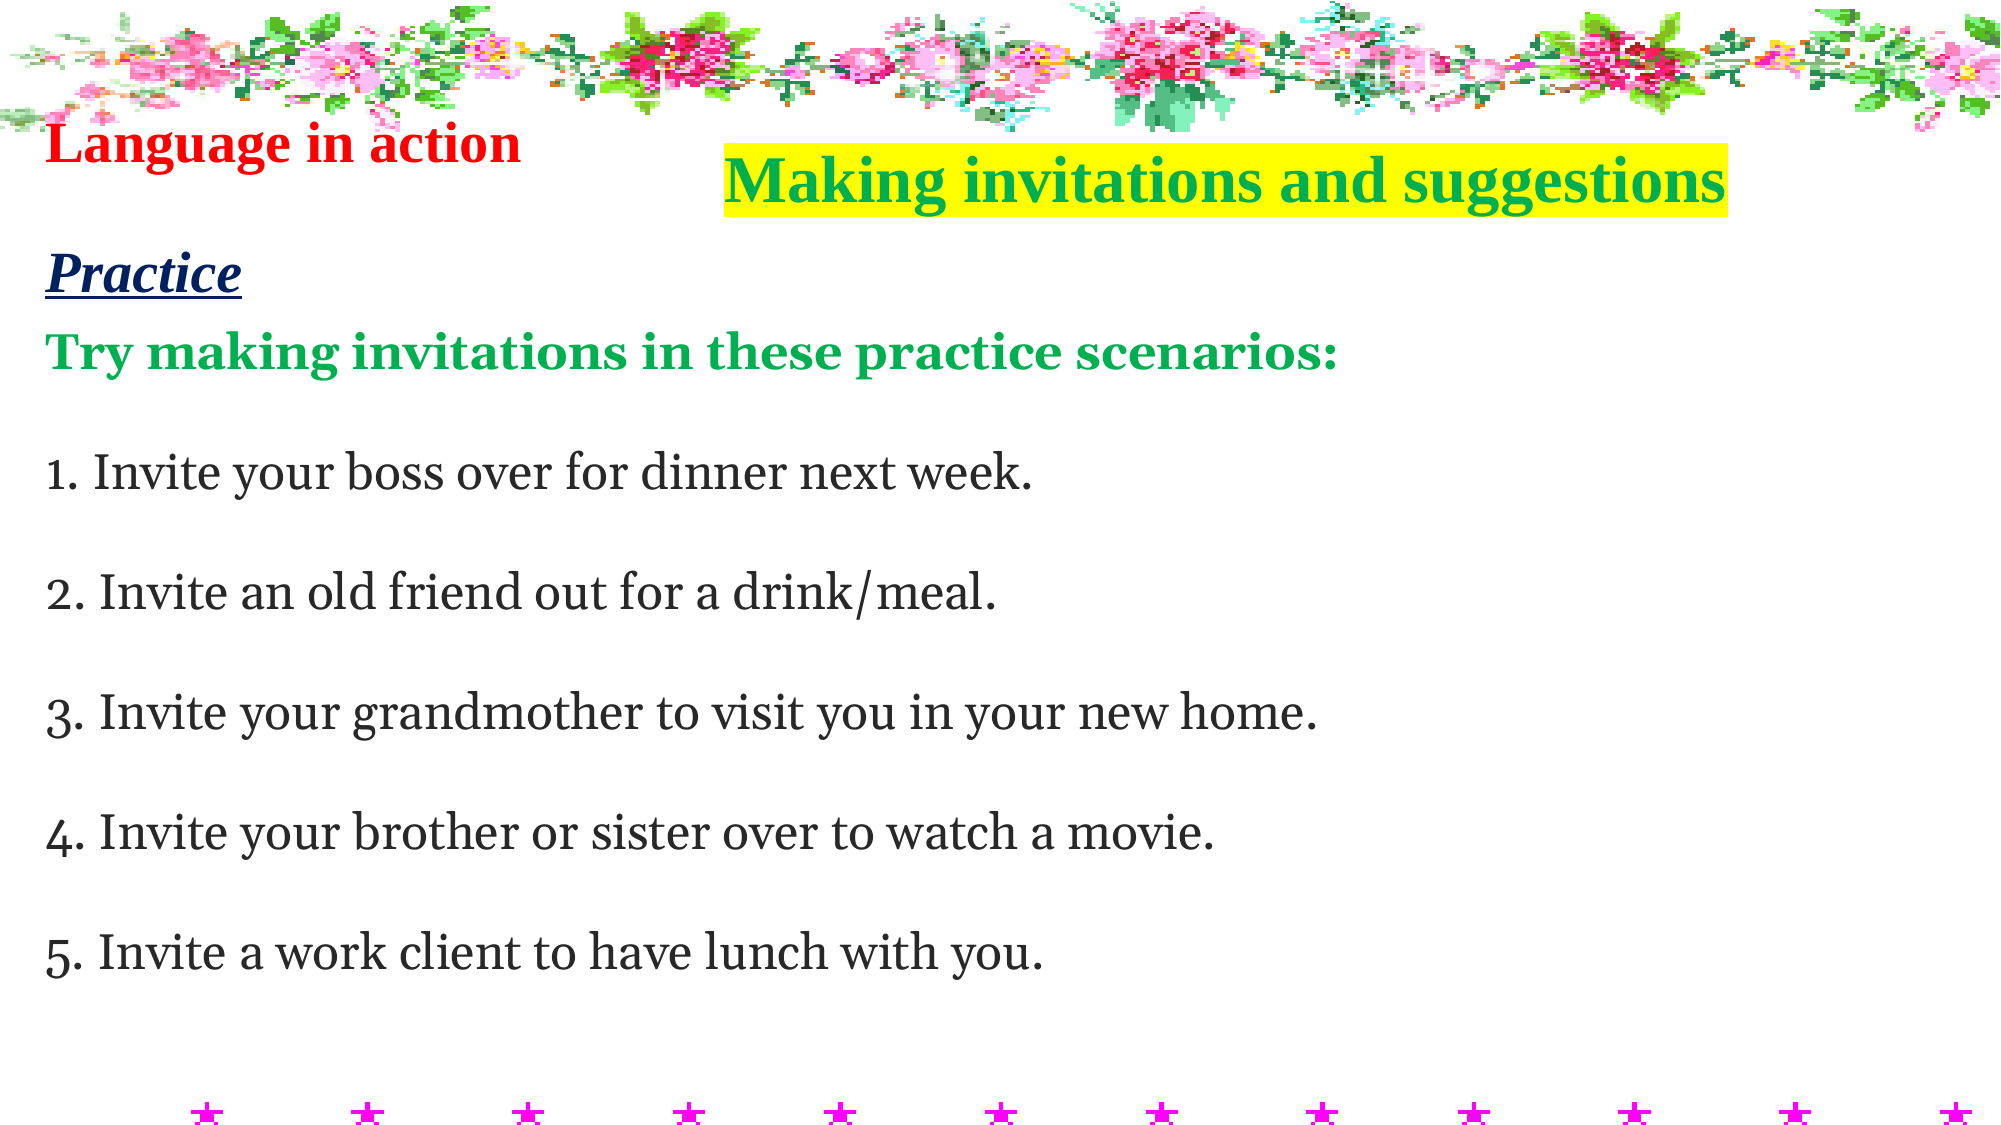

Language in action
Making invitations and suggestions
Practice
Try making invitations in these practice scenarios:

 Invite your boss over for dinner next week.

 Invite an old friend out for a drink/meal.

 Invite your grandmother to visit you in your new home.

 Invite your brother or sister over to watch a movie.

 Invite a work client to have lunch with you.